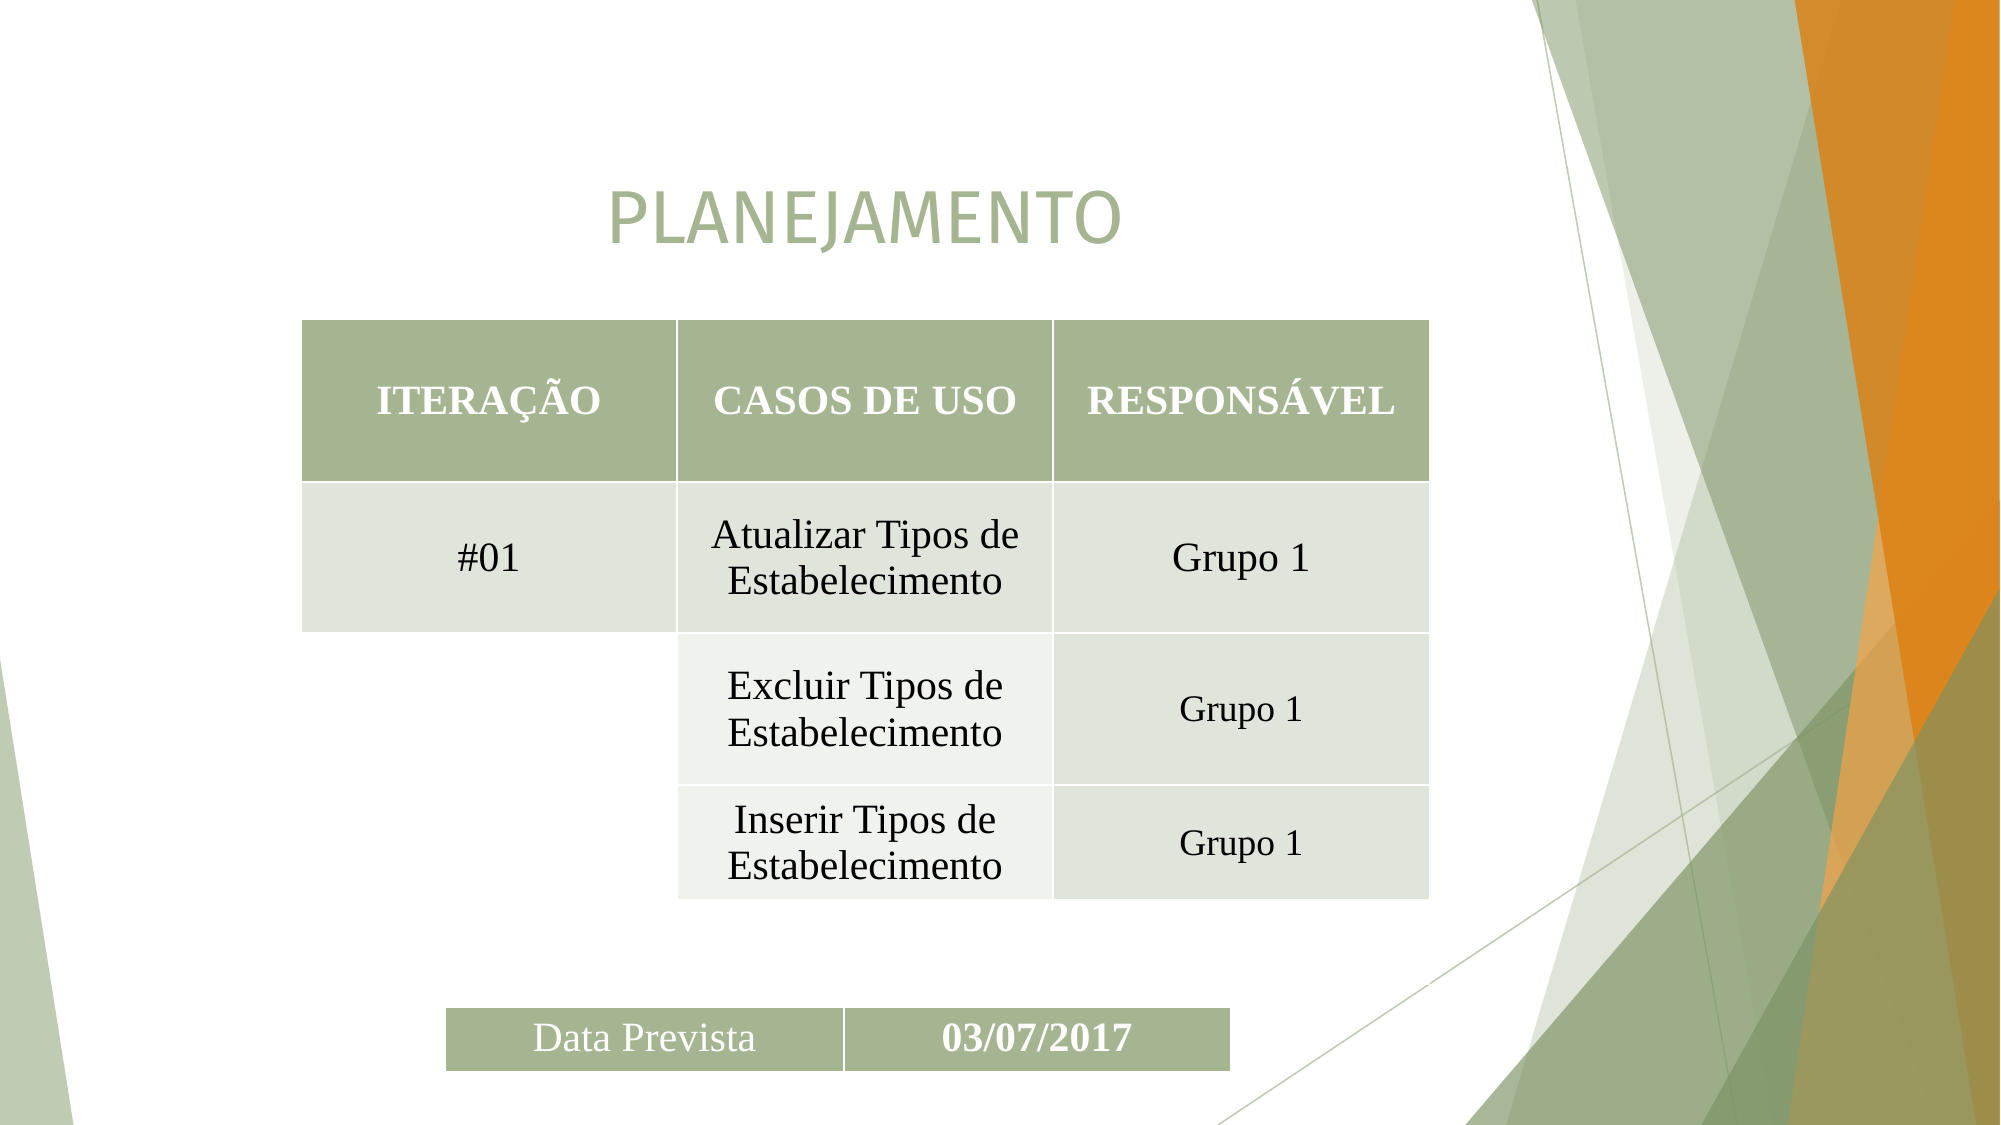

# PLANEJAMENTO
| ITERAÇÃO | CASOS DE USO | RESPONSÁVEL |
| --- | --- | --- |
| #01 | Atualizar Tipos de Estabelecimento | Grupo 1 |
|  | Excluir Tipos de Estabelecimento | Grupo 1 |
|  |  |  |
|  | Inserir Tipos de Estabelecimento | Grupo 1 |
|  |  |  |
|  |  |  |
| ITERAÇÃO | CASOS DE USO | RESPONSÁVEL |
| --- | --- | --- |
| #01 | Atualizar Tipos de Estabelecimento | Grupo 1 |
|  | Excluir Tipos de Estabelecimento | Grupo 1 |
|  |  |  |
|  | Inserir Tipos de Estabelecimento | Grupo 1 |
|  |  |  |
|  |  |  |
| Data Prevista | 03/07/2017 |
| --- | --- |